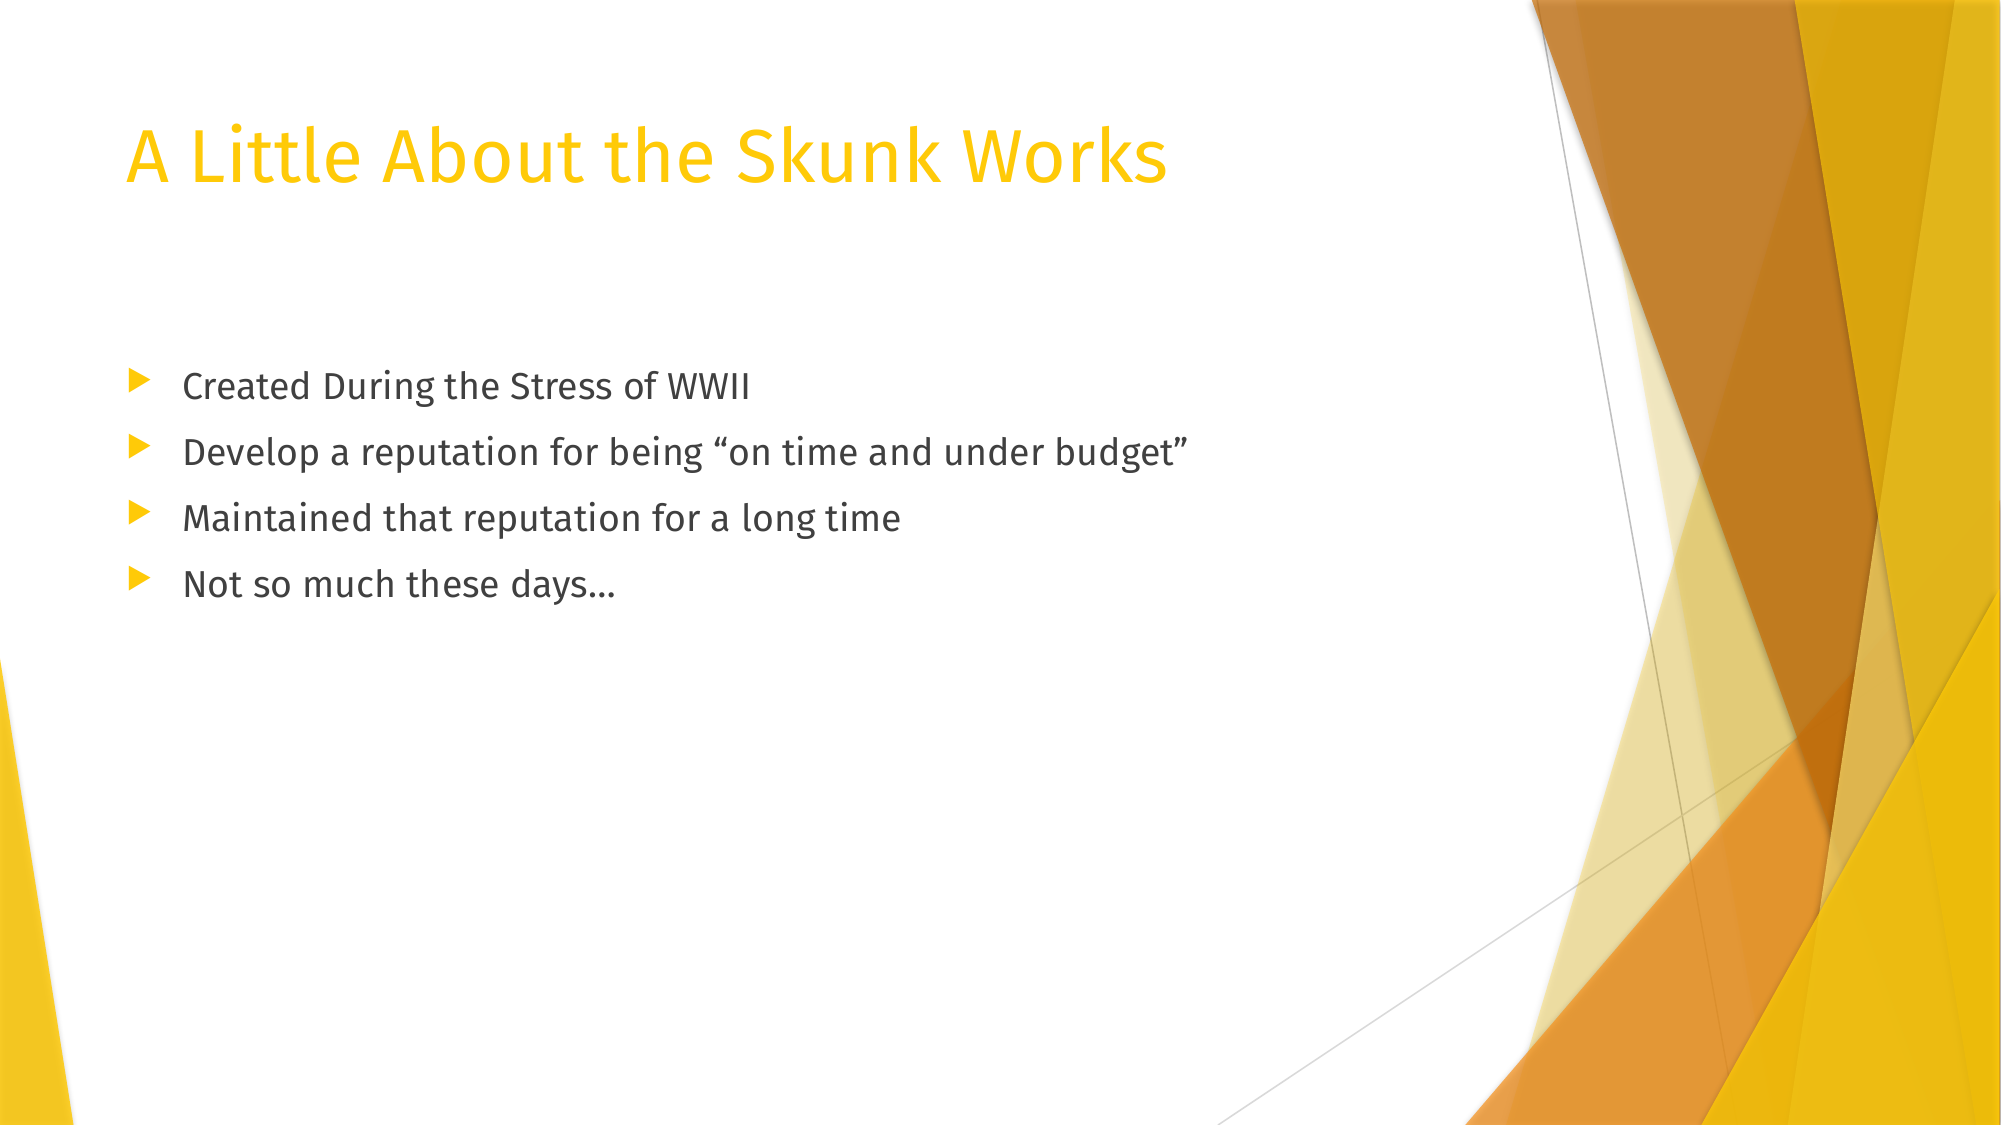

# A Little About the Skunk Works
Created During the Stress of WWII
Develop a reputation for being “on time and under budget”
Maintained that reputation for a long time
Not so much these days…